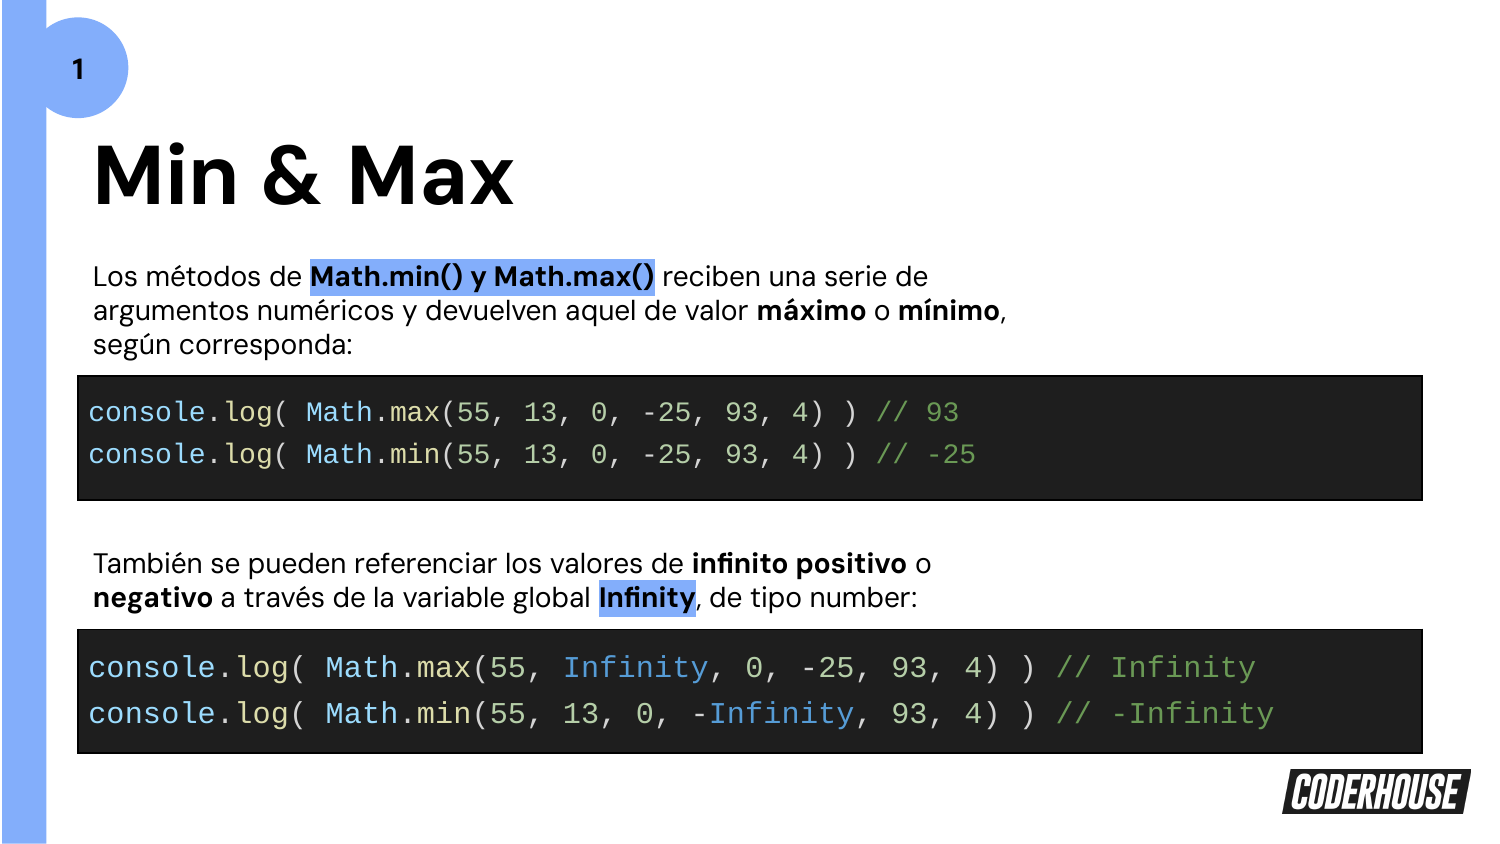

1
Min & Max
Los métodos de Math.min() y Math.max() reciben una serie de argumentos numéricos y devuelven aquel de valor máximo o mínimo, según corresponda:
| console.log( Math.max(55, 13, 0, -25, 93, 4) ) // 93 console.log( Math.min(55, 13, 0, -25, 93, 4) ) // -25 |
| --- |
También se pueden referenciar los valores de infinito positivo o negativo a través de la variable global Infinity, de tipo number:
| console.log( Math.max(55, Infinity, 0, -25, 93, 4) ) // Infinity console.log( Math.min(55, 13, 0, -Infinity, 93, 4) ) // -Infinity |
| --- |